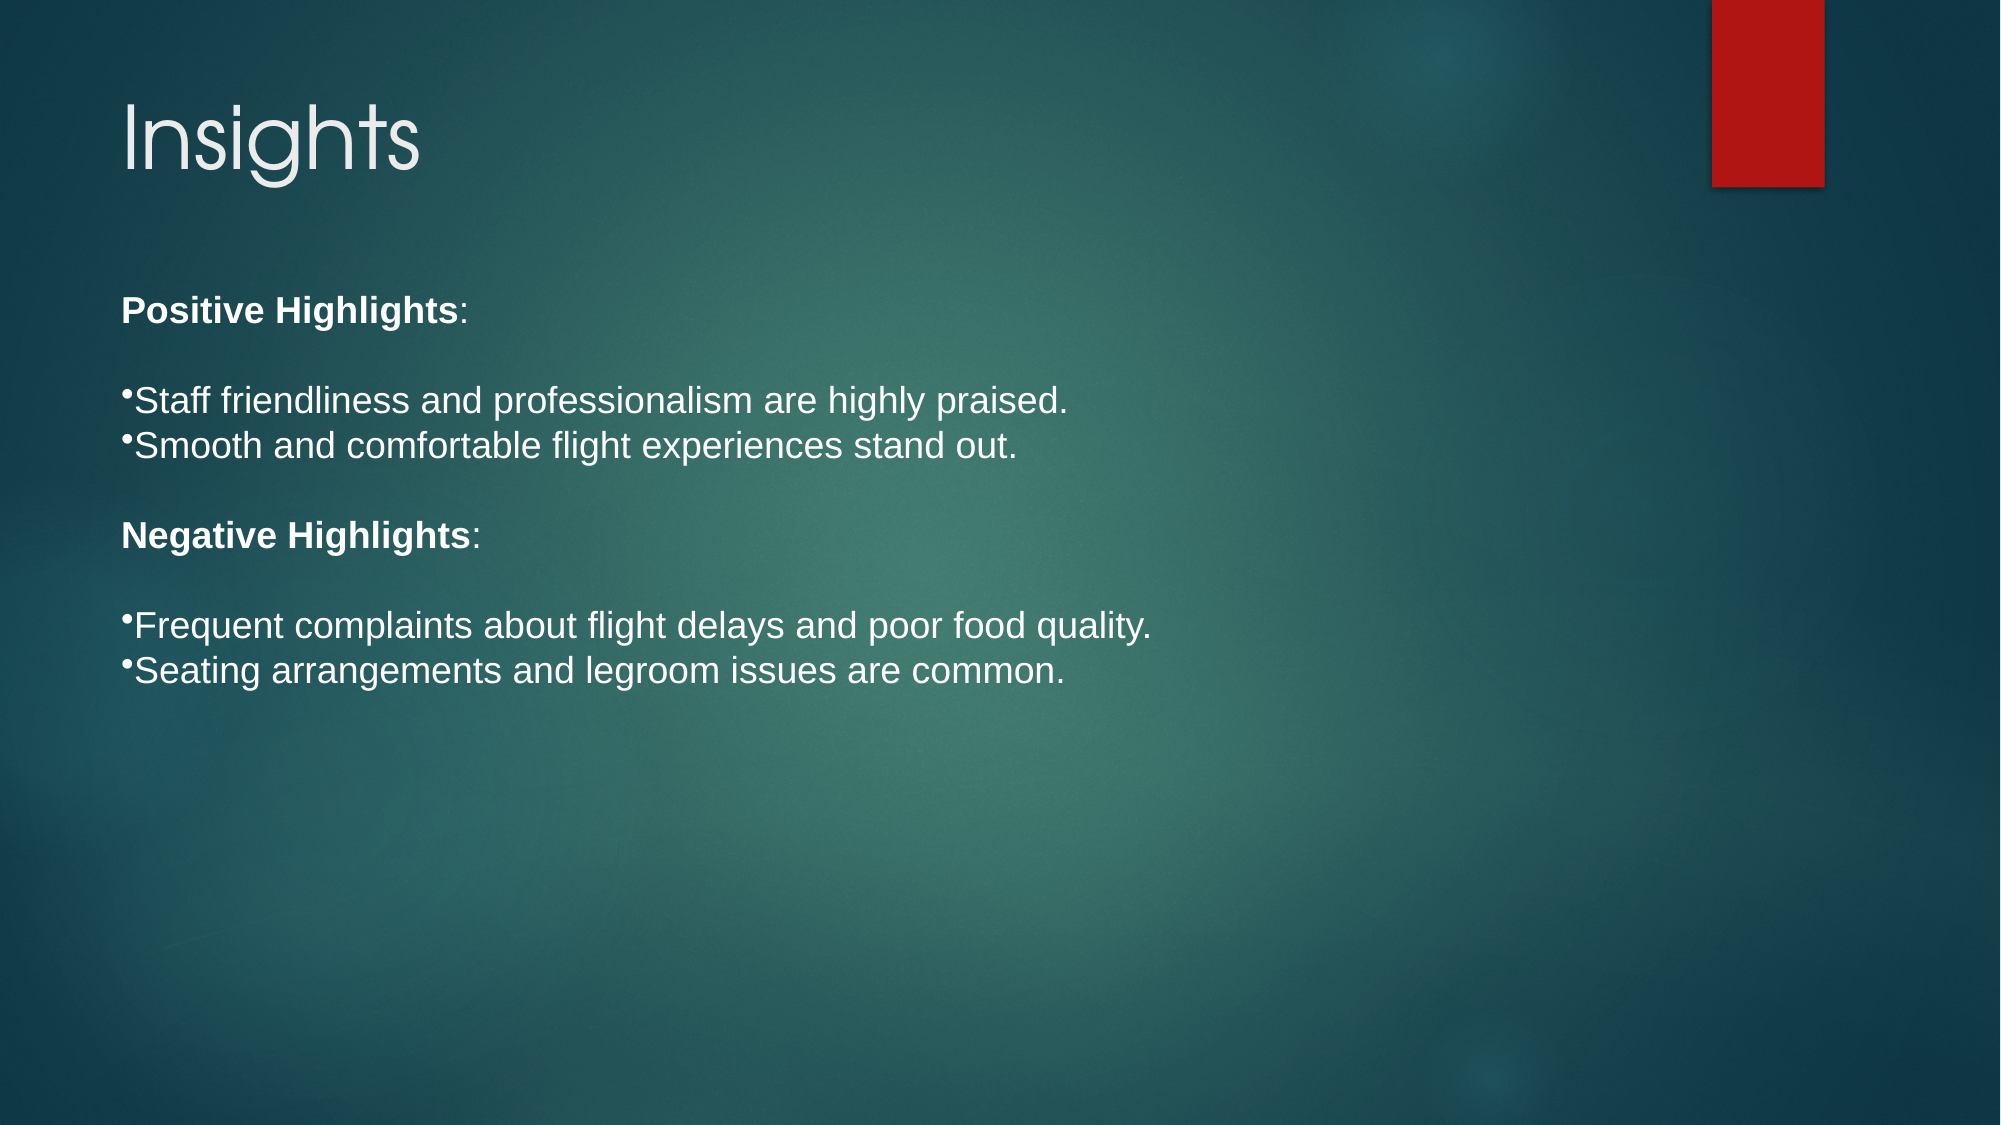

# Insights
Positive Highlights:

Staff friendliness and professionalism are highly praised.
Smooth and comfortable flight experiences stand out.

Negative Highlights:

Frequent complaints about flight delays and poor food quality.
Seating arrangements and legroom issues are common.